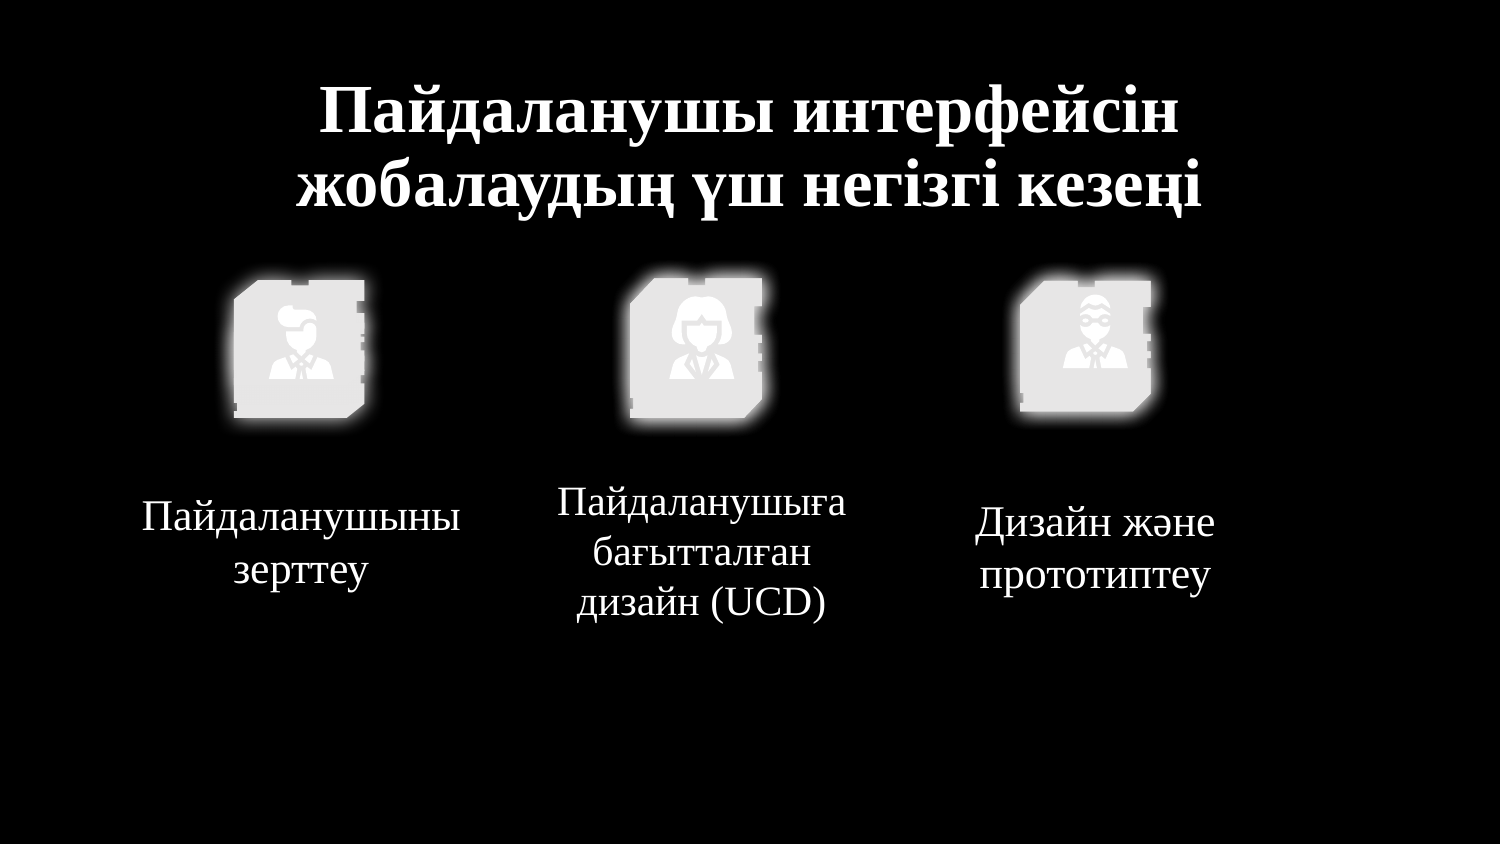

# Пайдаланушы интерфейсін жобалаудың үш негізгі кезеңі

Пайдаланушыға бағытталған дизайн (UCD)
Пайдаланушыны зерттеу
Дизайн және прототиптеу